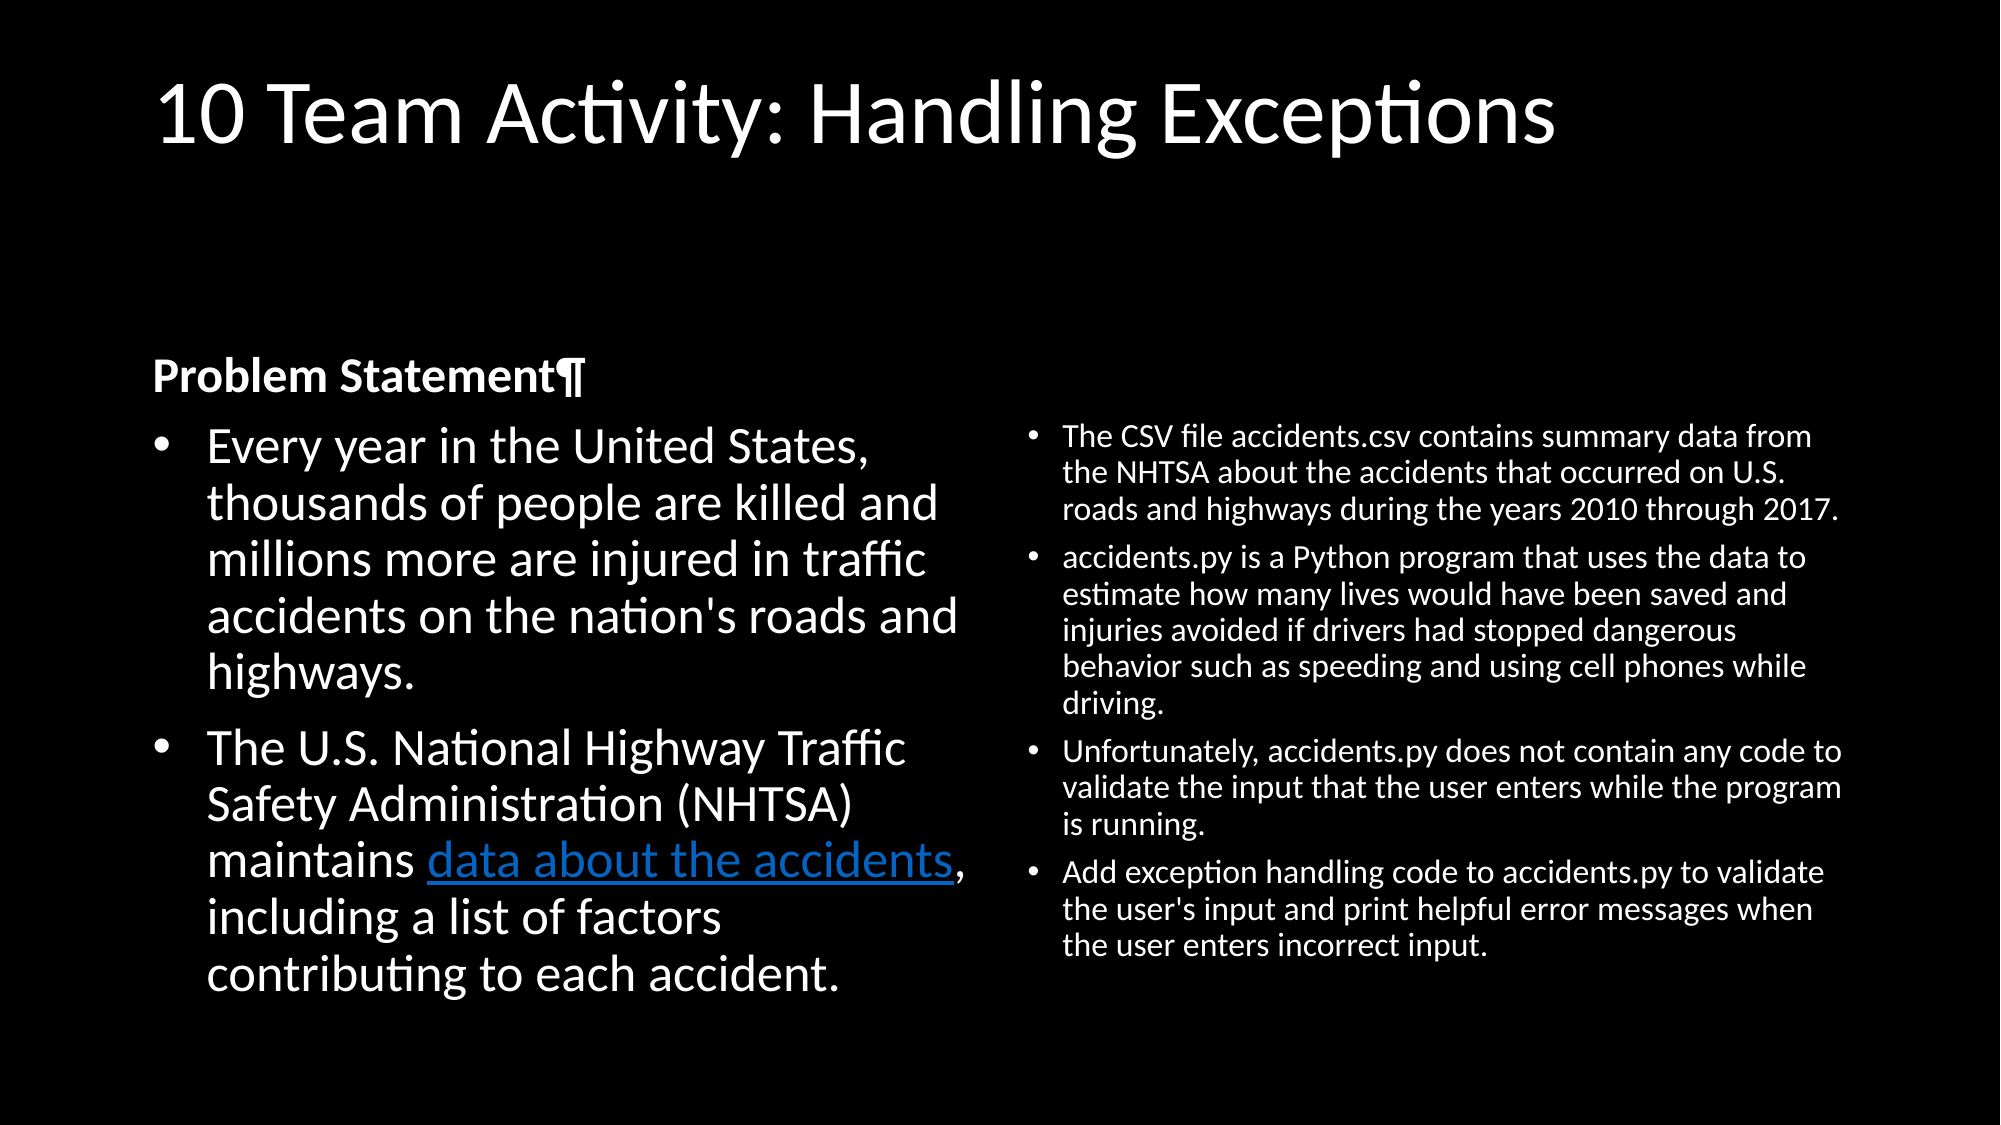

# 10 Team Activity: Handling Exceptions
Problem Statement¶

Every year in the United States, thousands of people are killed and millions more are injured in traffic accidents on the nation's roads and highways.
The U.S. National Highway Traffic Safety Administration (NHTSA) maintains data about the accidents, including a list of factors contributing to each accident.

The CSV file accidents.csv contains summary data from the NHTSA about the accidents that occurred on U.S. roads and highways during the years 2010 through 2017.
accidents.py is a Python program that uses the data to estimate how many lives would have been saved and injuries avoided if drivers had stopped dangerous behavior such as speeding and using cell phones while driving.
Unfortunately, accidents.py does not contain any code to validate the input that the user enters while the program is running.
Add exception handling code to accidents.py to validate the user's input and print helpful error messages when the user enters incorrect input.